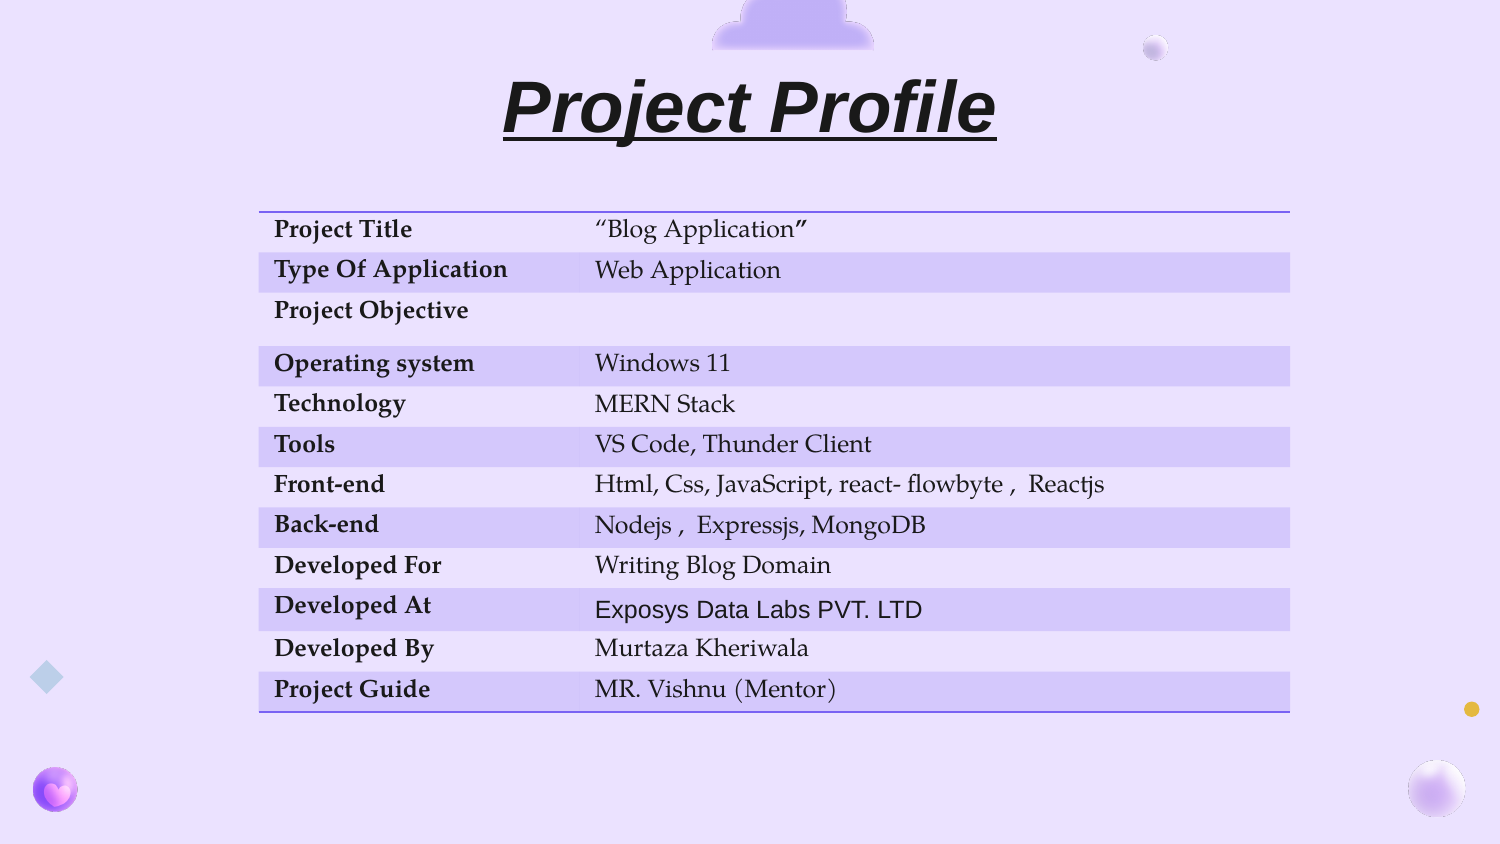

# Project Profile

| Project Title | “Blog Application” |
| --- | --- |
| Type Of Application | Web Application |
| Project Objective |  |
| Operating system | Windows 11 |
| Technology | MERN Stack |
| Tools | VS Code, Thunder Client |
| Front-end | Html, Css, JavaScript, react- flowbyte , Reactjs |
| Back-end | Nodejs , Expressjs, MongoDB |
| Developed For | Writing Blog Domain |
| Developed At | Exposys Data Labs PVT. LTD |
| Developed By | Murtaza Kheriwala |
| Project Guide | MR. Vishnu (Mentor) |